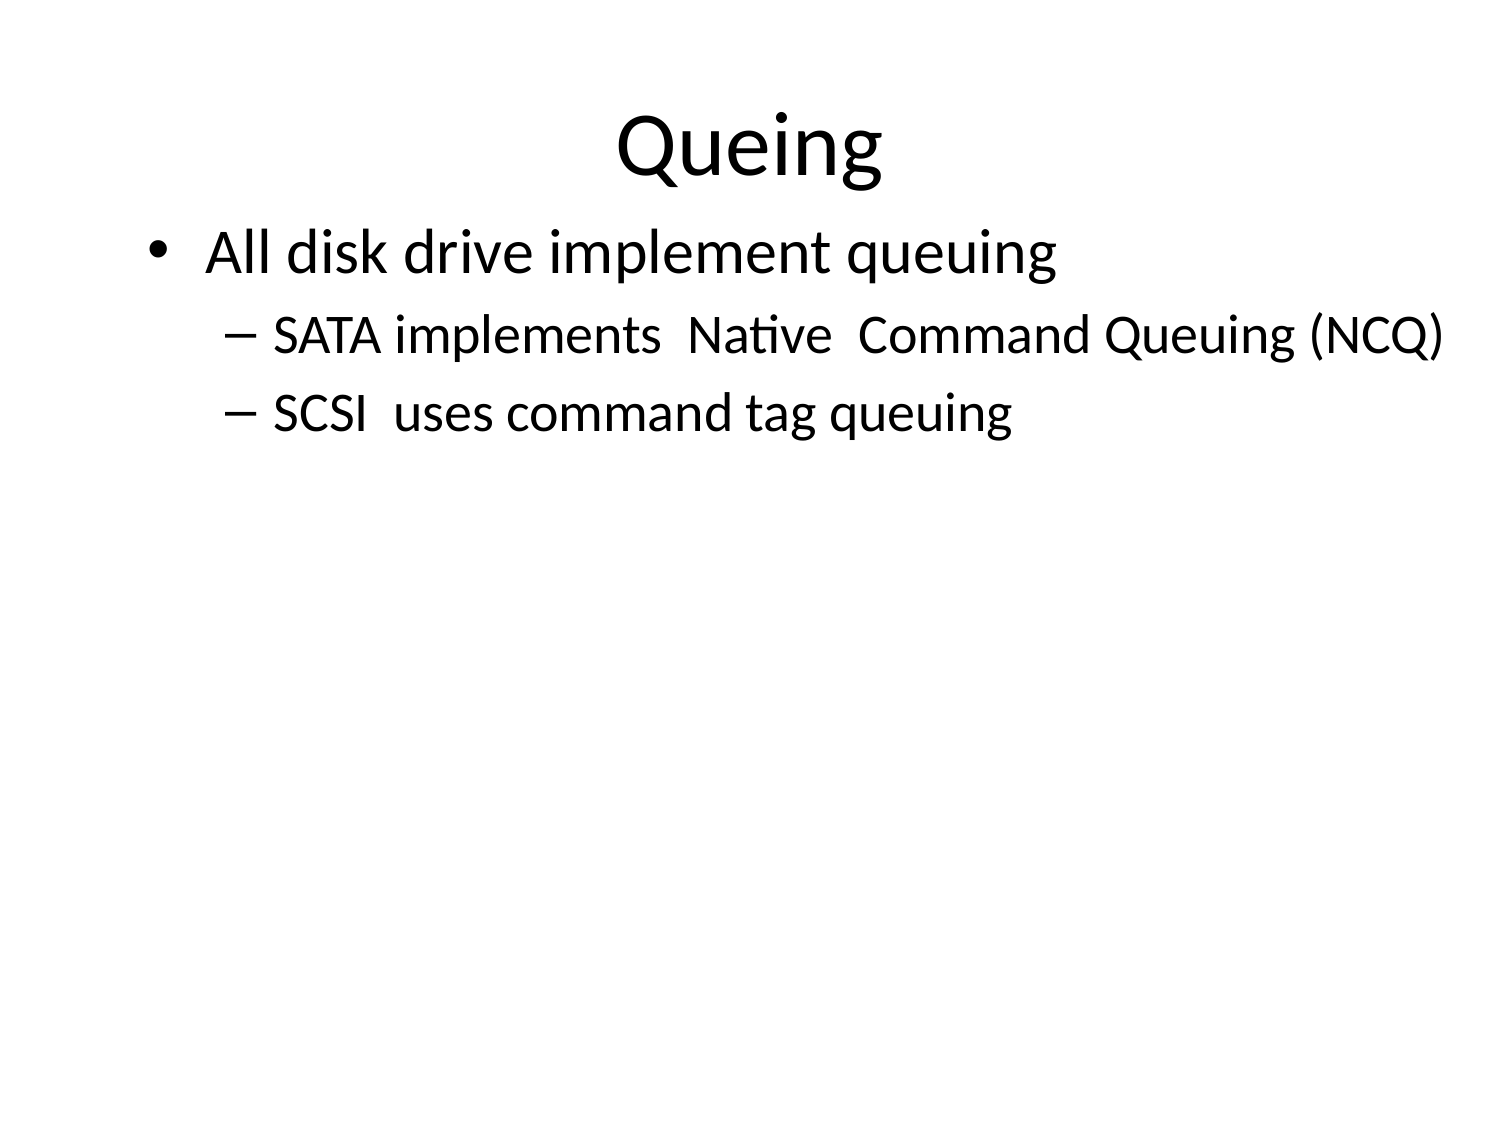

# Queing
All disk drive implement queuing
SATA implements  Native  Command Queuing (NCQ)
SCSI  uses command tag queuing